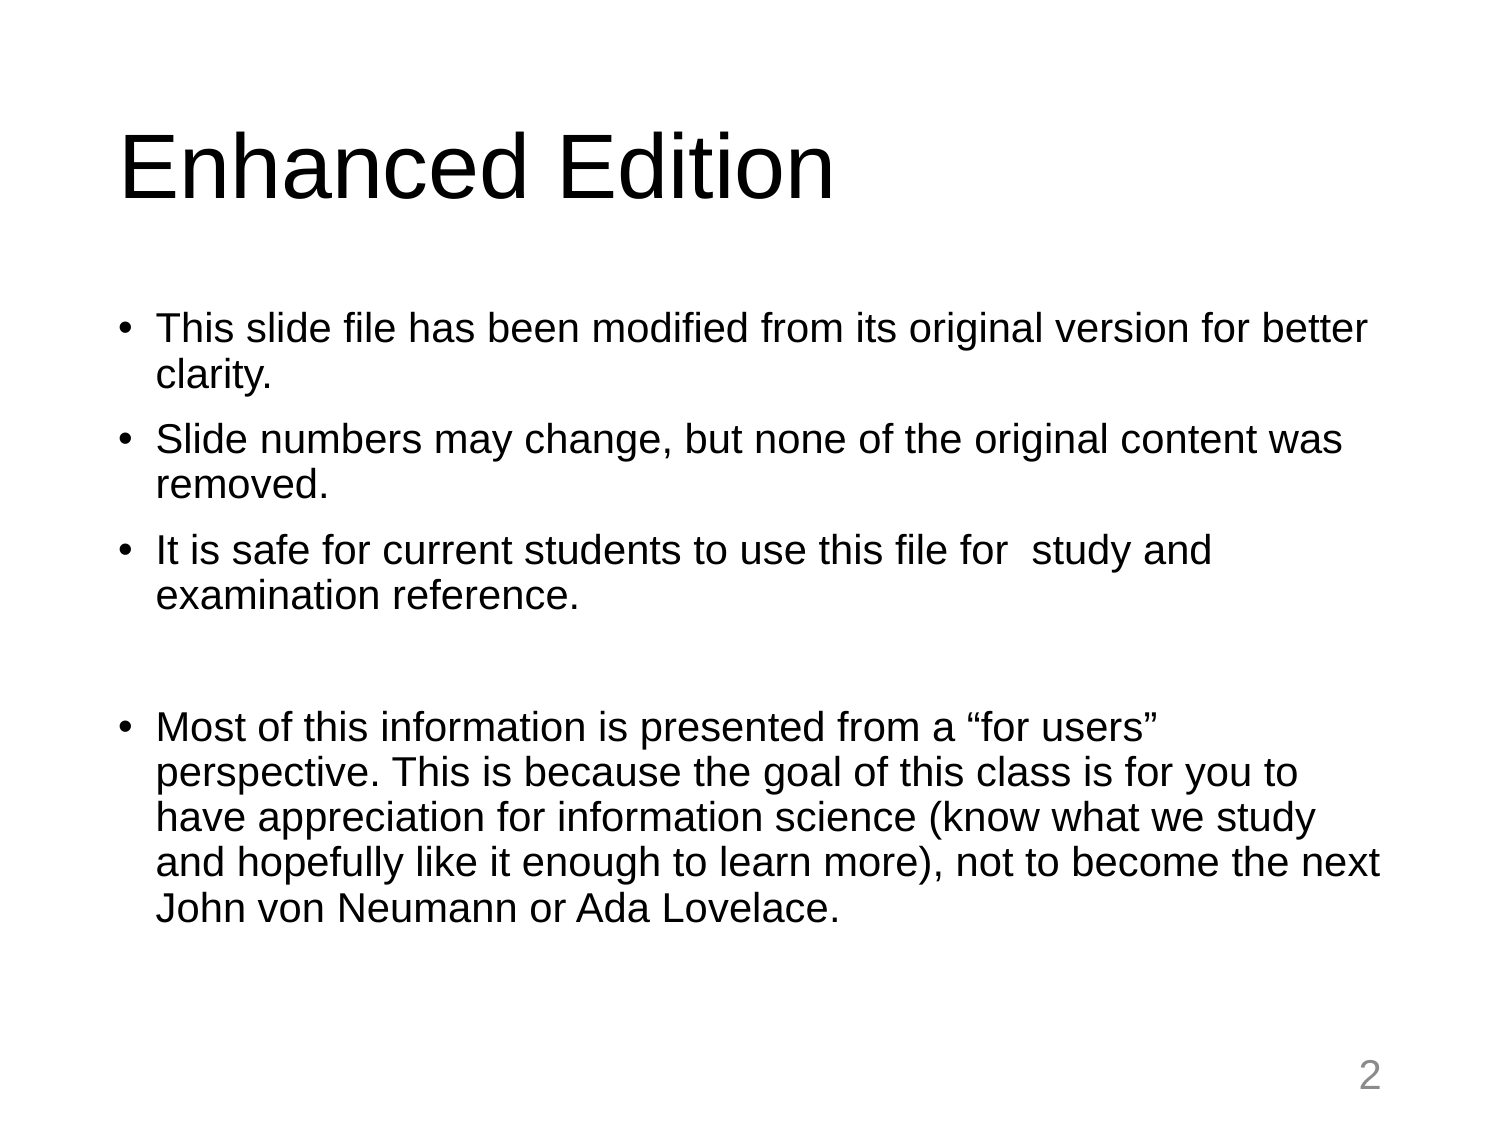

# Enhanced Edition
This slide file has been modified from its original version for better clarity.
Slide numbers may change, but none of the original content was removed.
It is safe for current students to use this file for  study and examination reference.

Most of this information is presented from a “for users” perspective. This is because the goal of this class is for you to have appreciation for information science (know what we study and hopefully like it enough to learn more), not to become the next John von Neumann or Ada Lovelace.
2